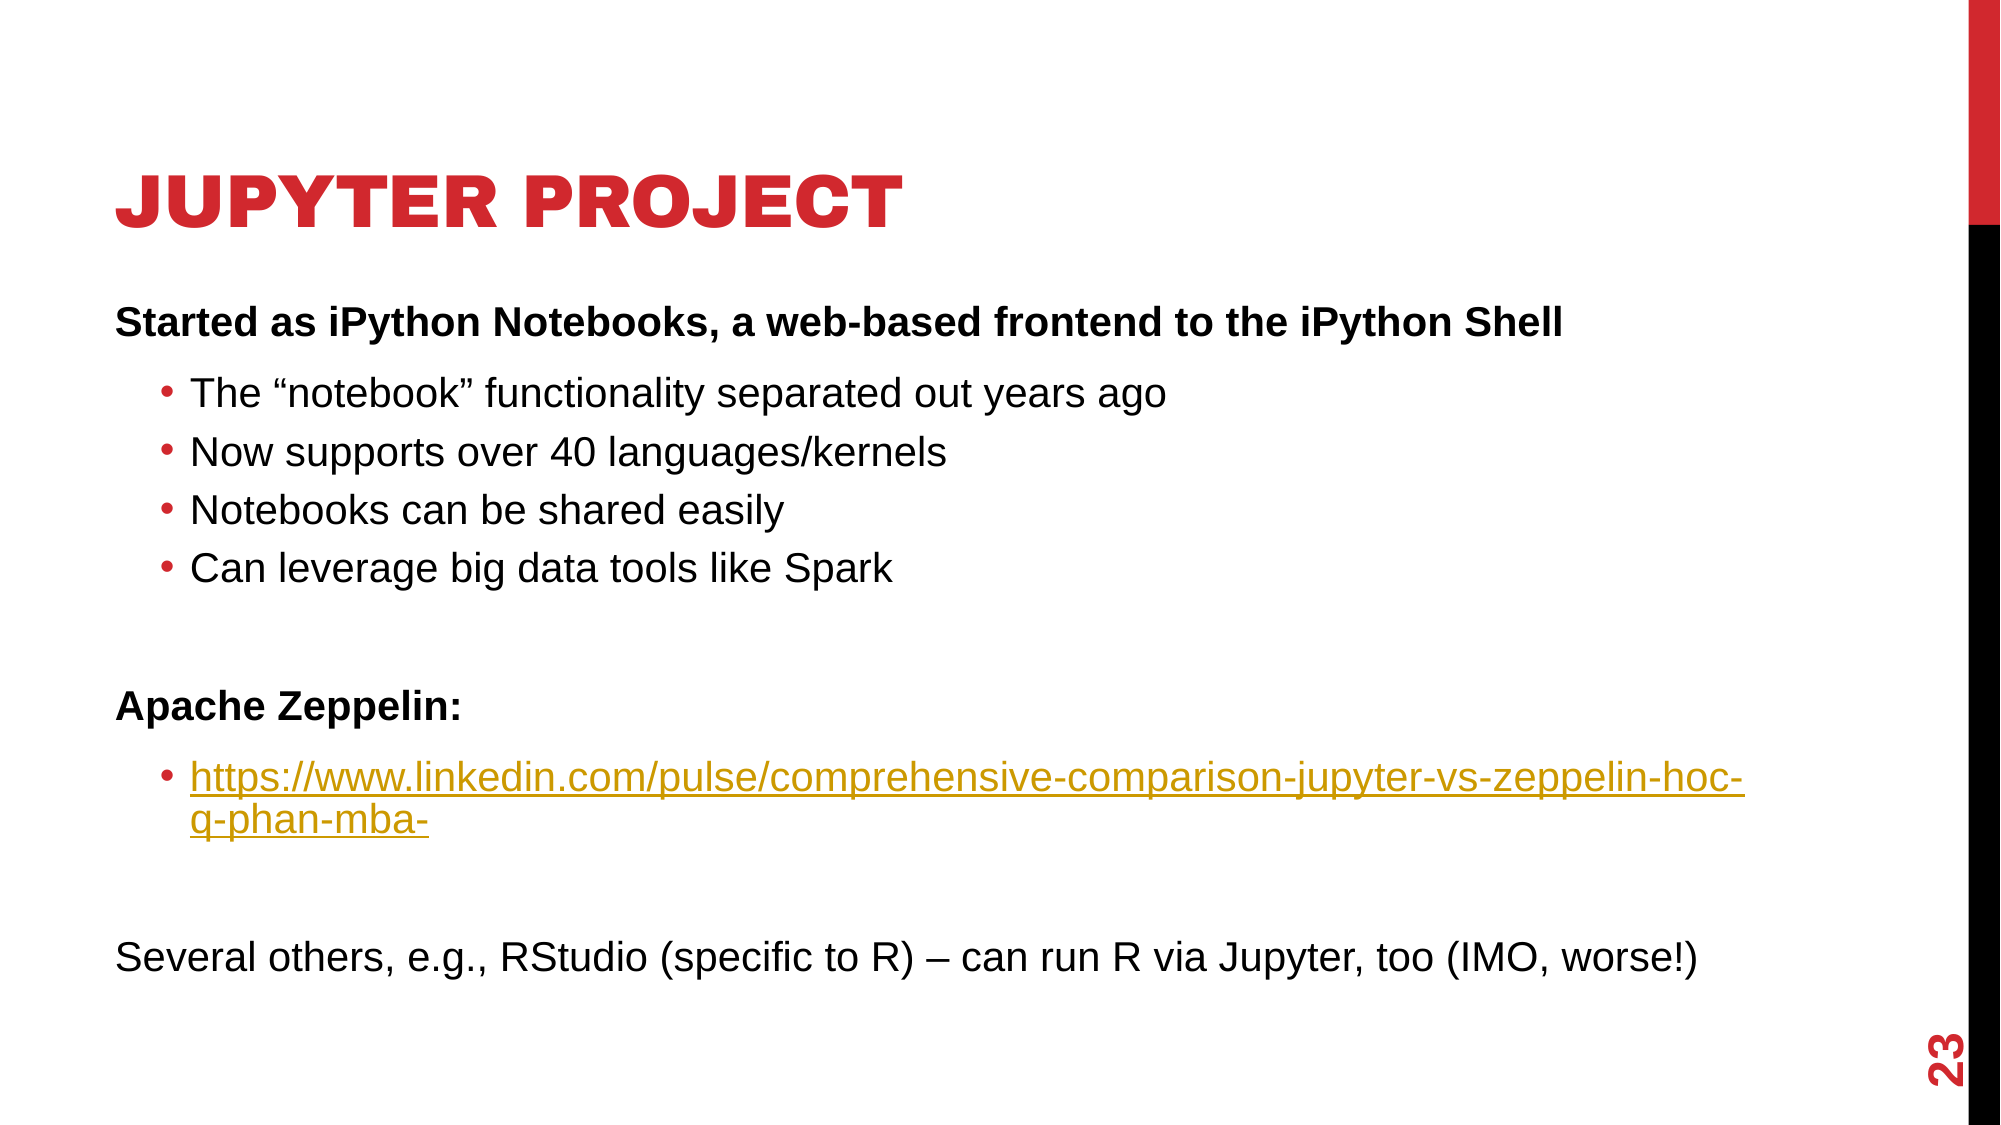

# Jupyter Project
Started as iPython Notebooks, a web-based frontend to the iPython Shell
The “notebook” functionality separated out years ago
Now supports over 40 languages/kernels
Notebooks can be shared easily
Can leverage big data tools like Spark

Apache Zeppelin:
https://www.linkedin.com/pulse/comprehensive-comparison-jupyter-vs-zeppelin-hoc-q-phan-mba-

Several others, e.g., RStudio (specific to R) – can run R via Jupyter, too (IMO, worse!)

23